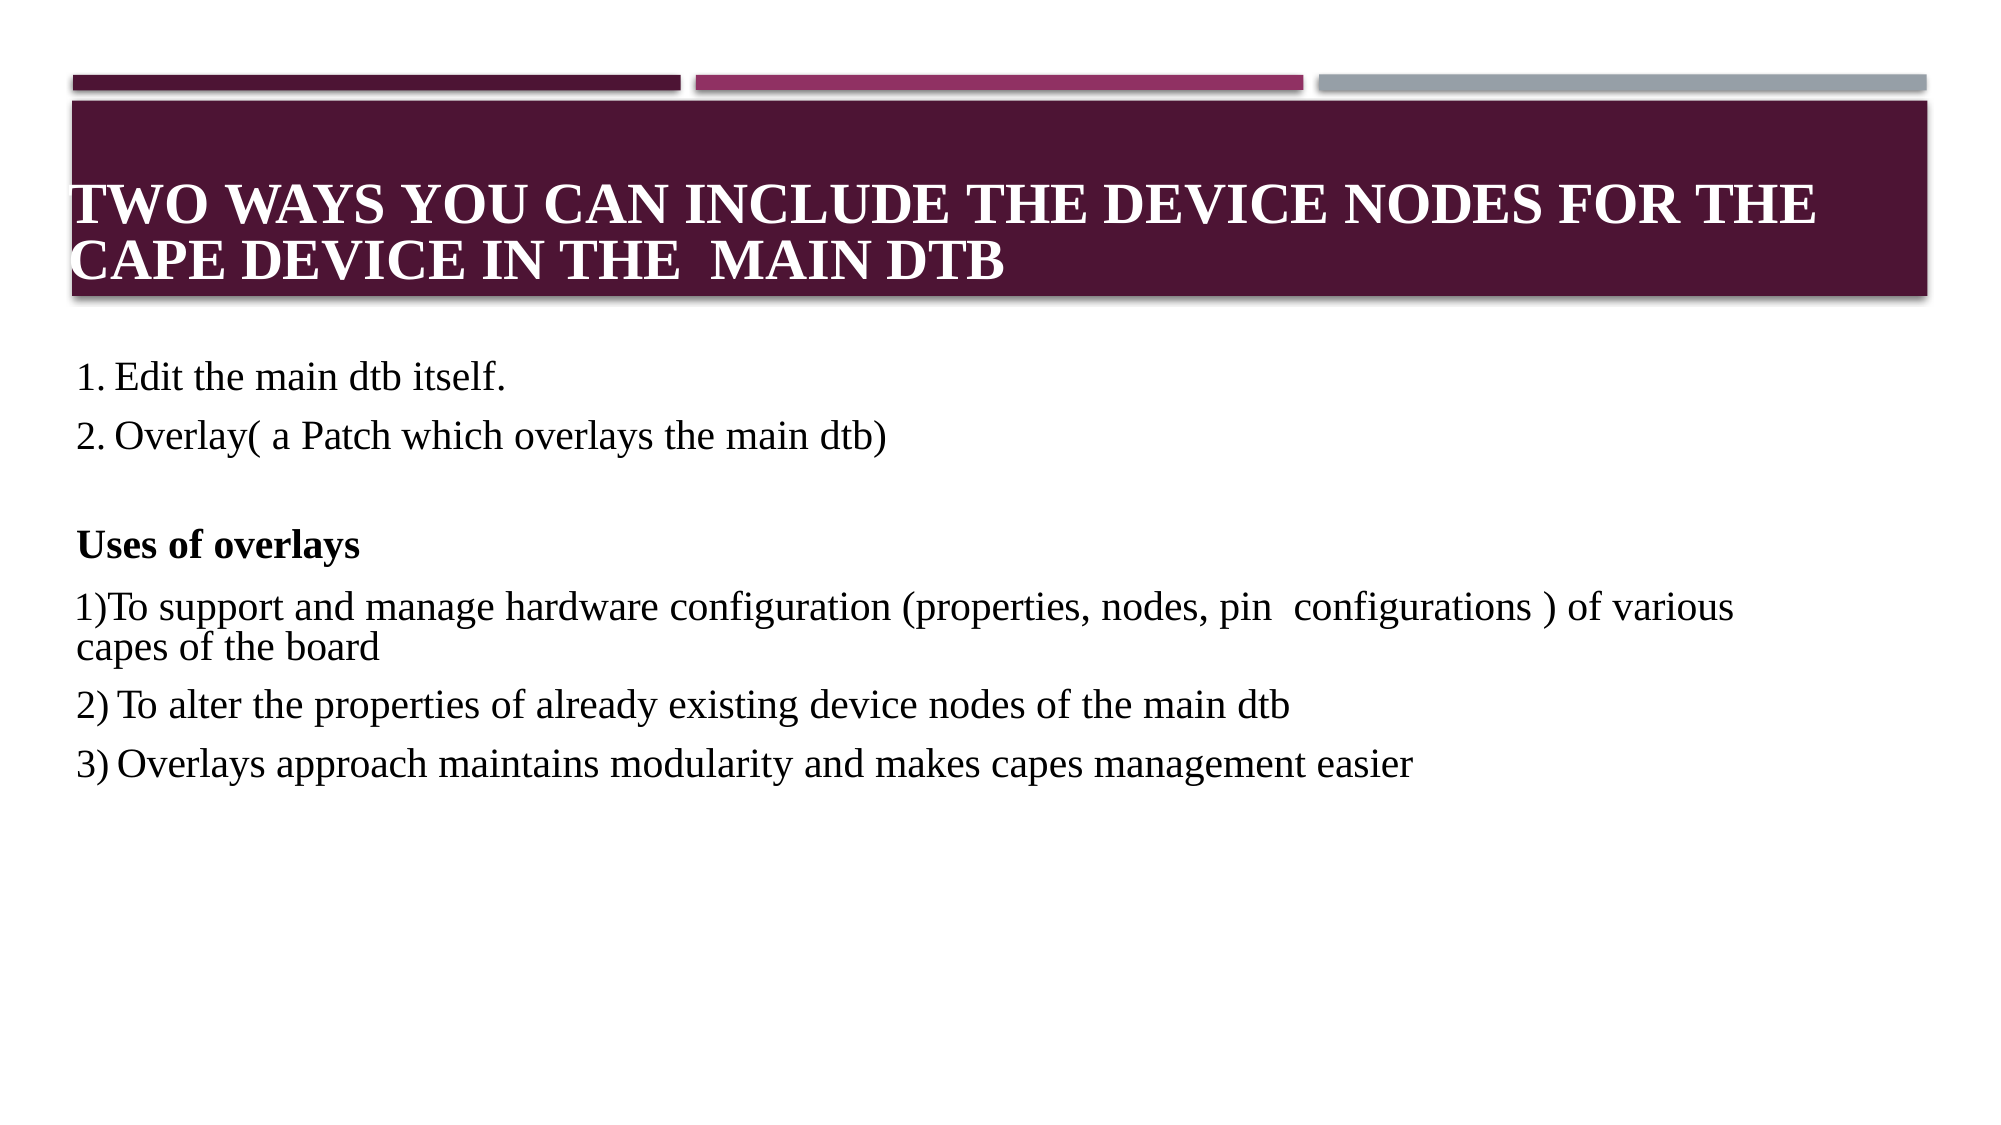

# Two ways you can include the device nodes for the cape device in the  main dtb
Edit the main dtb itself.
Overlay( a Patch which overlays the main dtb)

Uses of overlays
To support and manage hardware configuration (properties, nodes, pin  configurations ) of various capes of the board
To alter the properties of already existing device nodes of the main dtb
Overlays approach maintains modularity and makes capes management easier